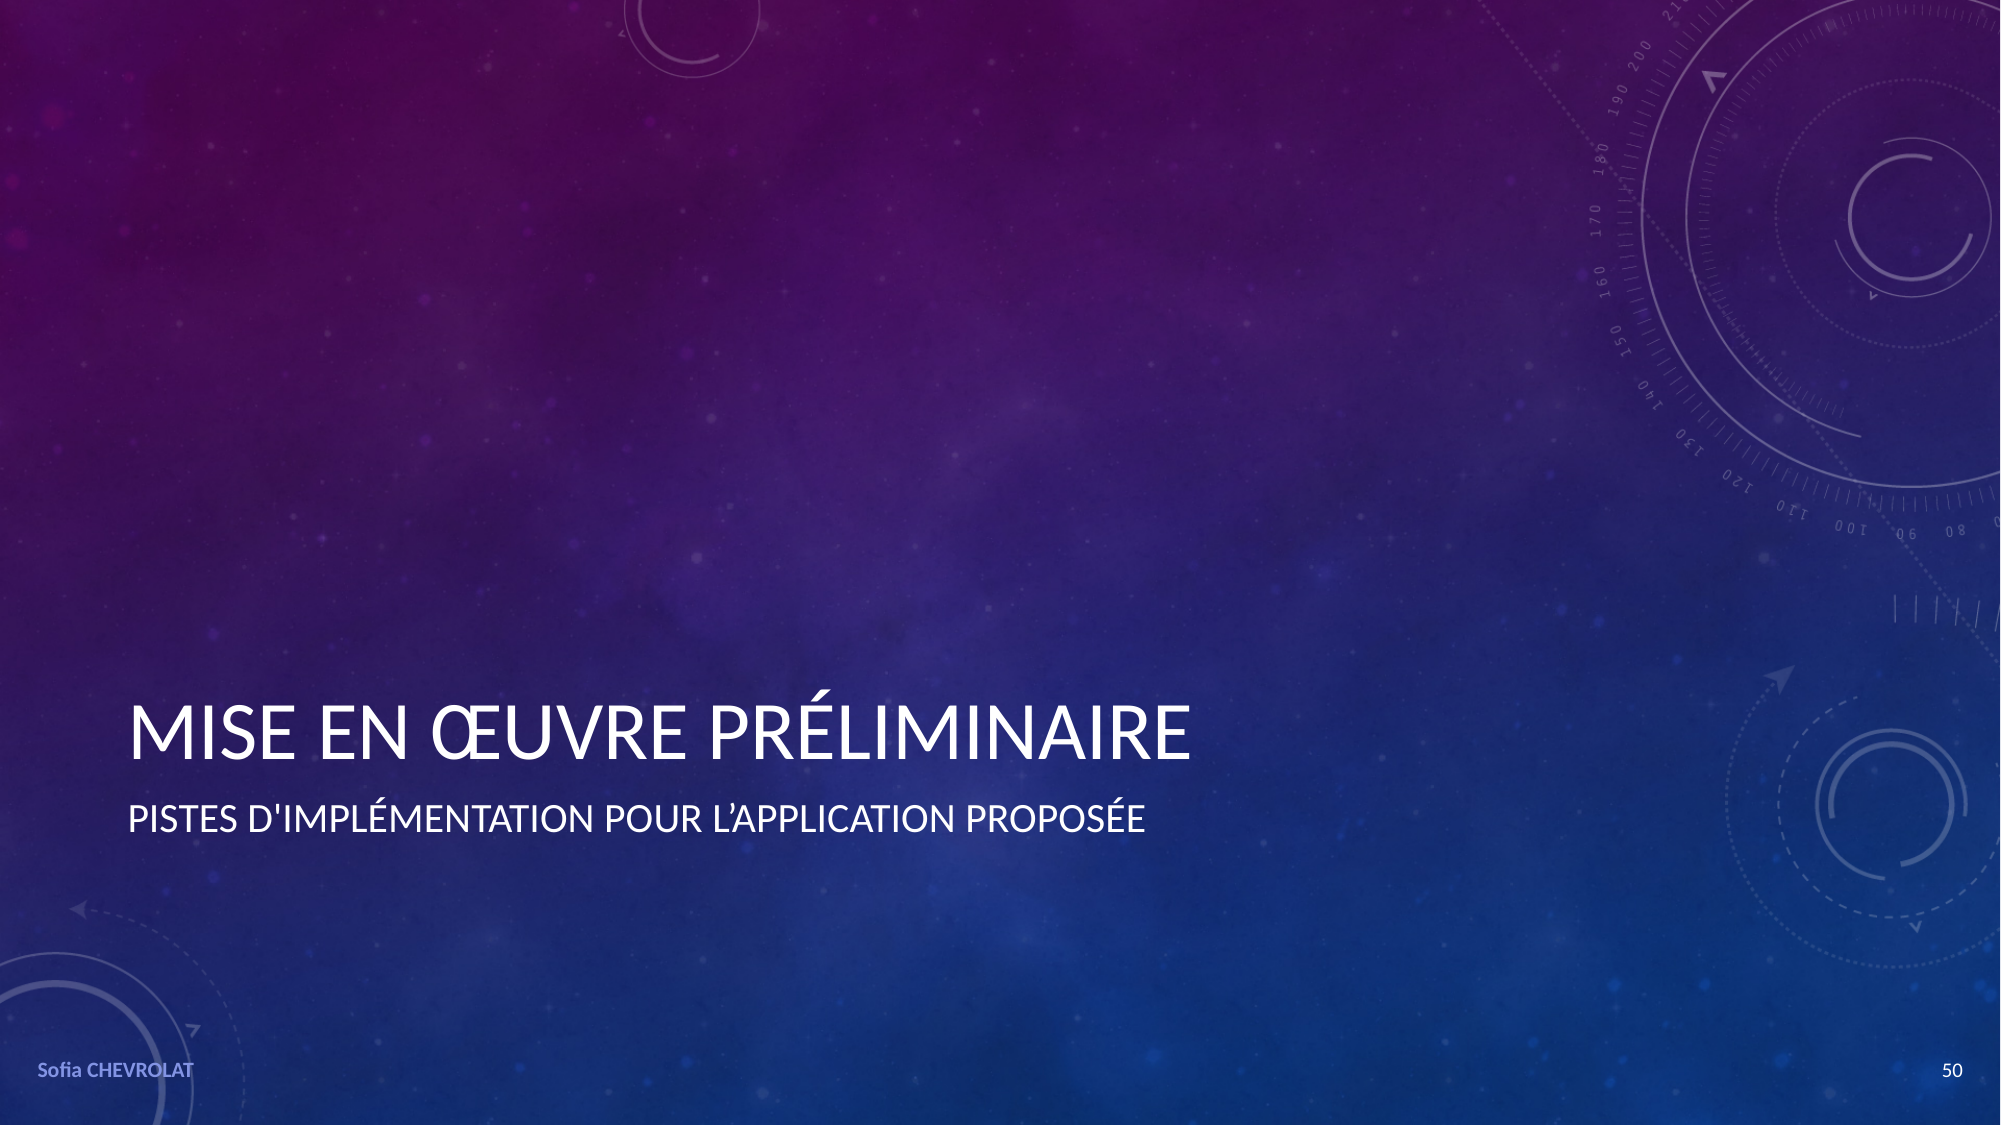

# MISE EN ŒUVRE PRÉLIMINAIRE
Pistes D'Implémentation pour l’application proposée
Sofia CHEVROLAT
50